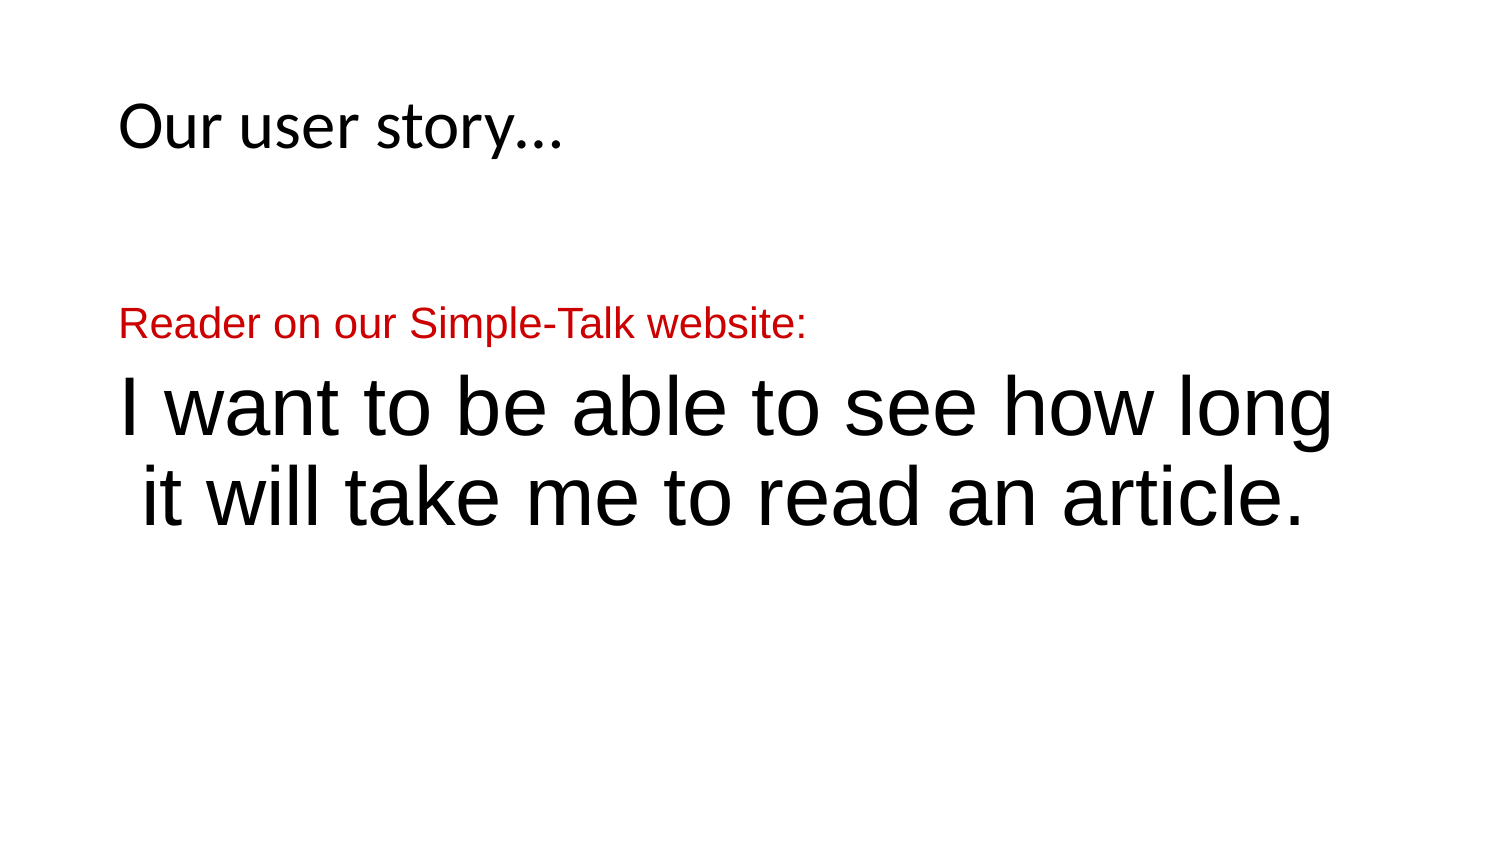

# Our user story…

Reader on our Simple-Talk website:
I want to be able to see how long   it will take me to read an article.